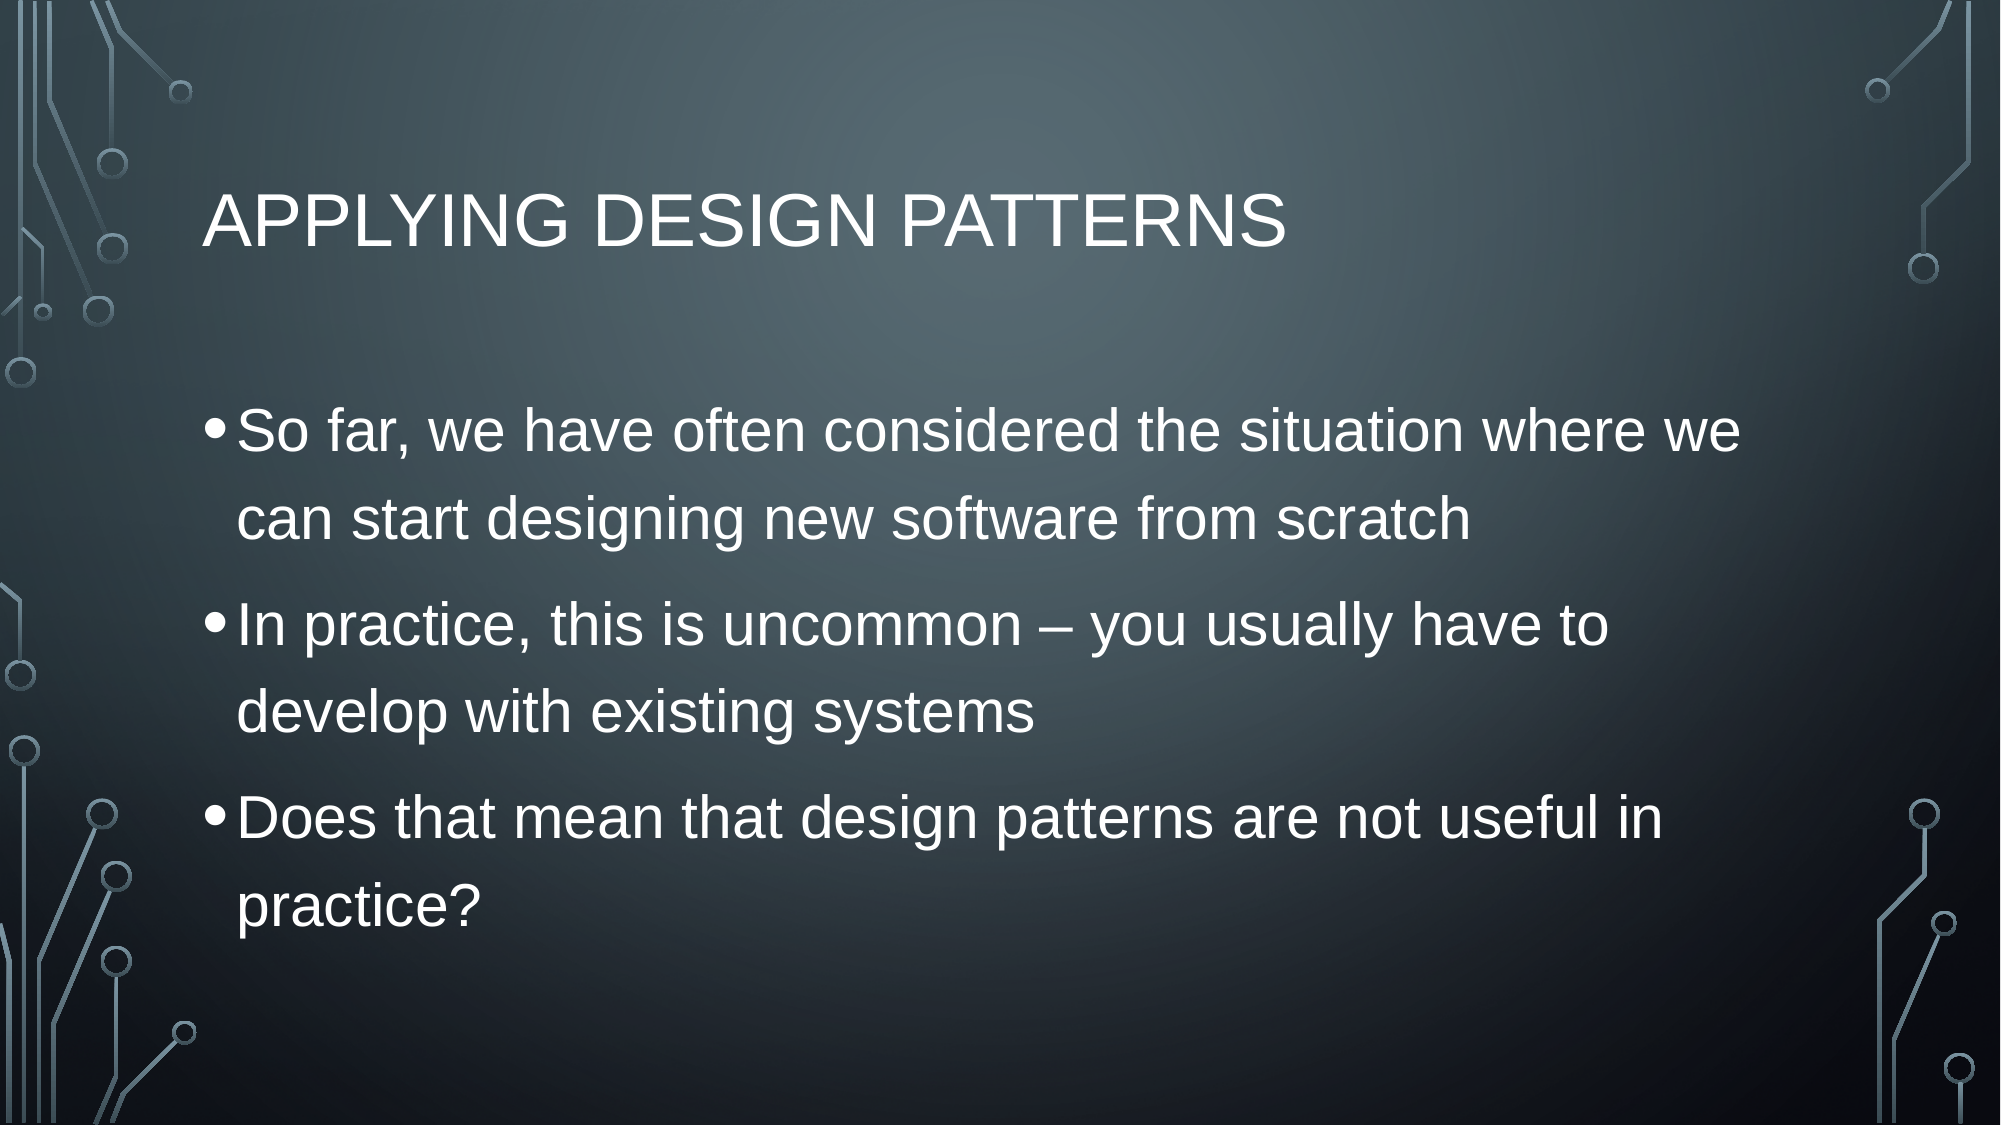

# Applying design patterns
So far, we have often considered the situation where we can start designing new software from scratch
In practice, this is uncommon – you usually have to develop with existing systems
Does that mean that design patterns are not useful in practice?